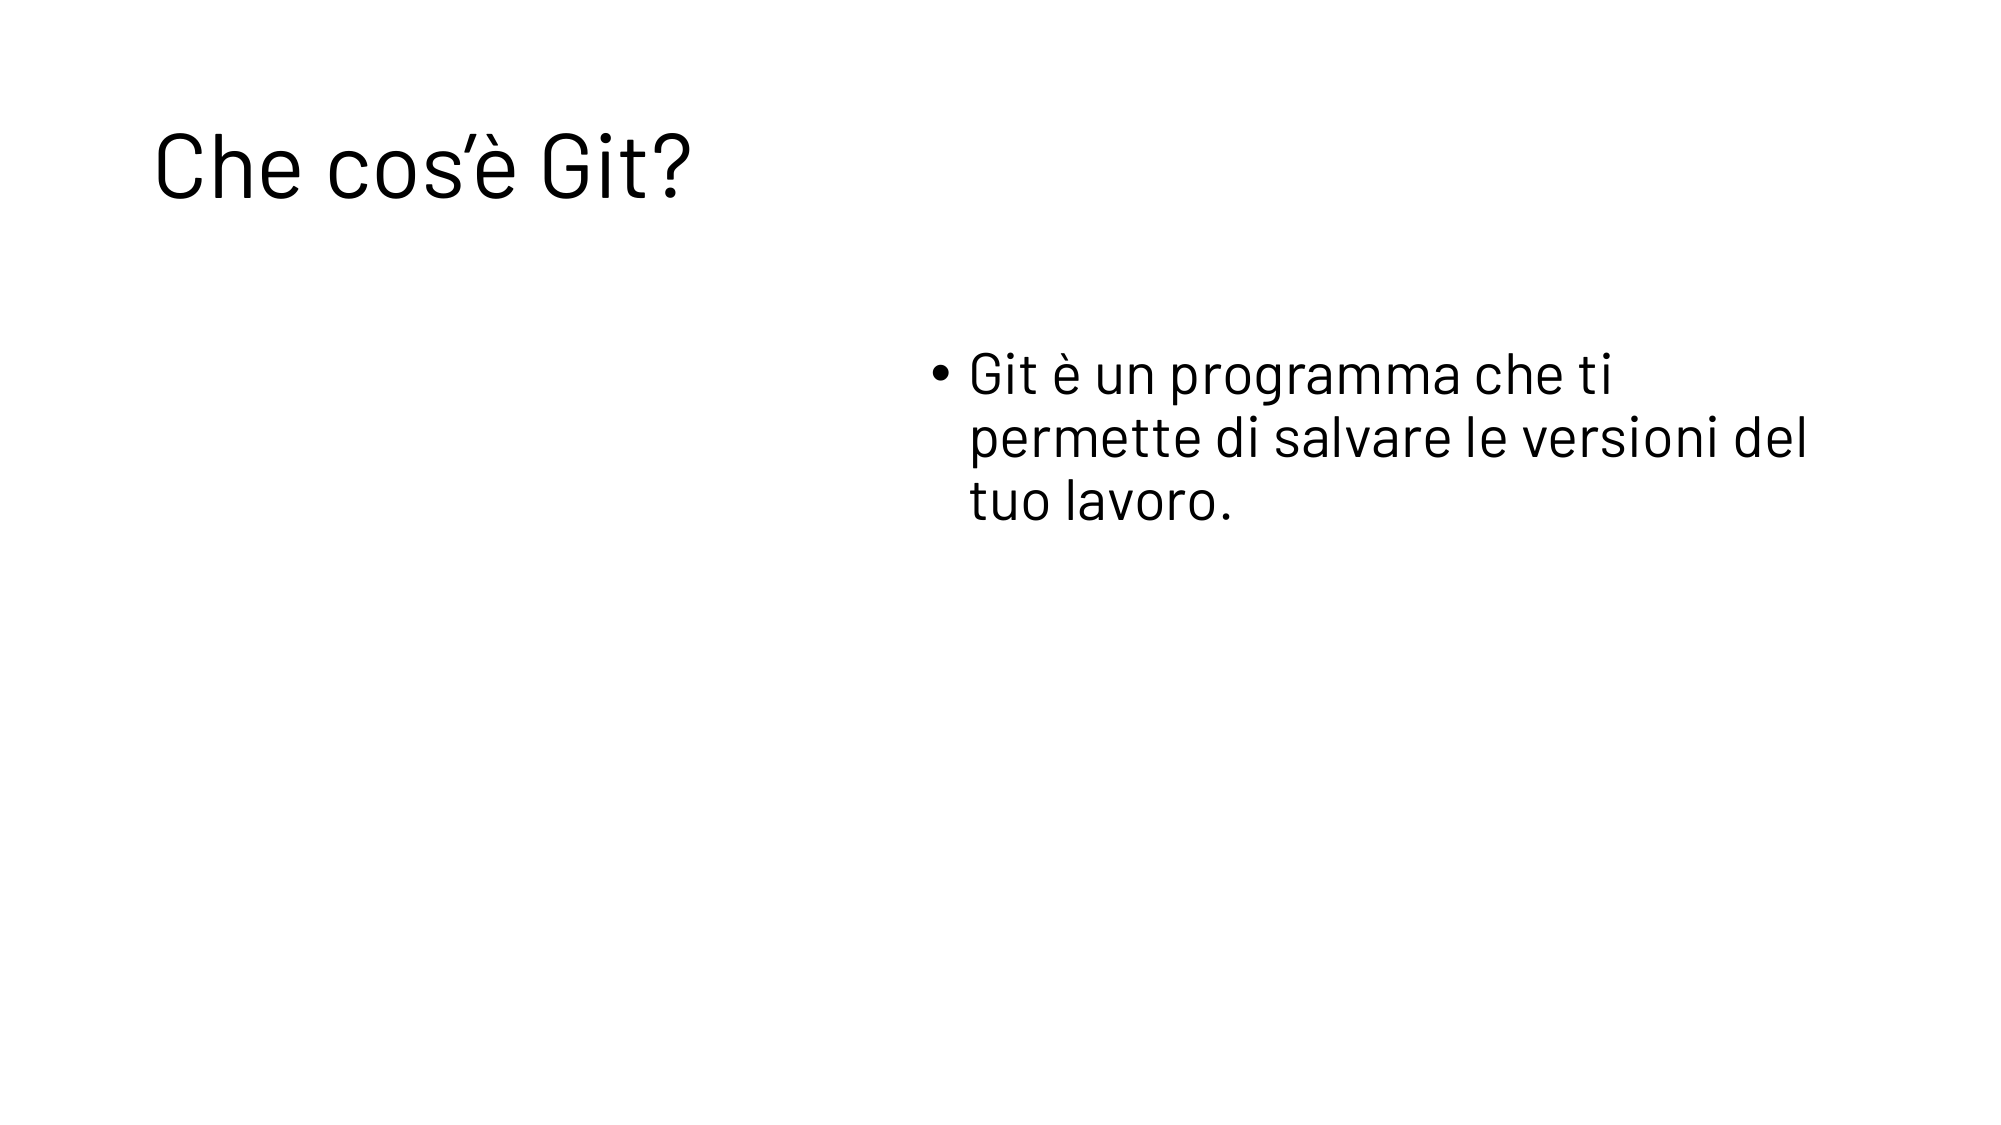

# Che cos’è Git?
Git è un programma che ti permette di salvare le versioni del tuo lavoro.